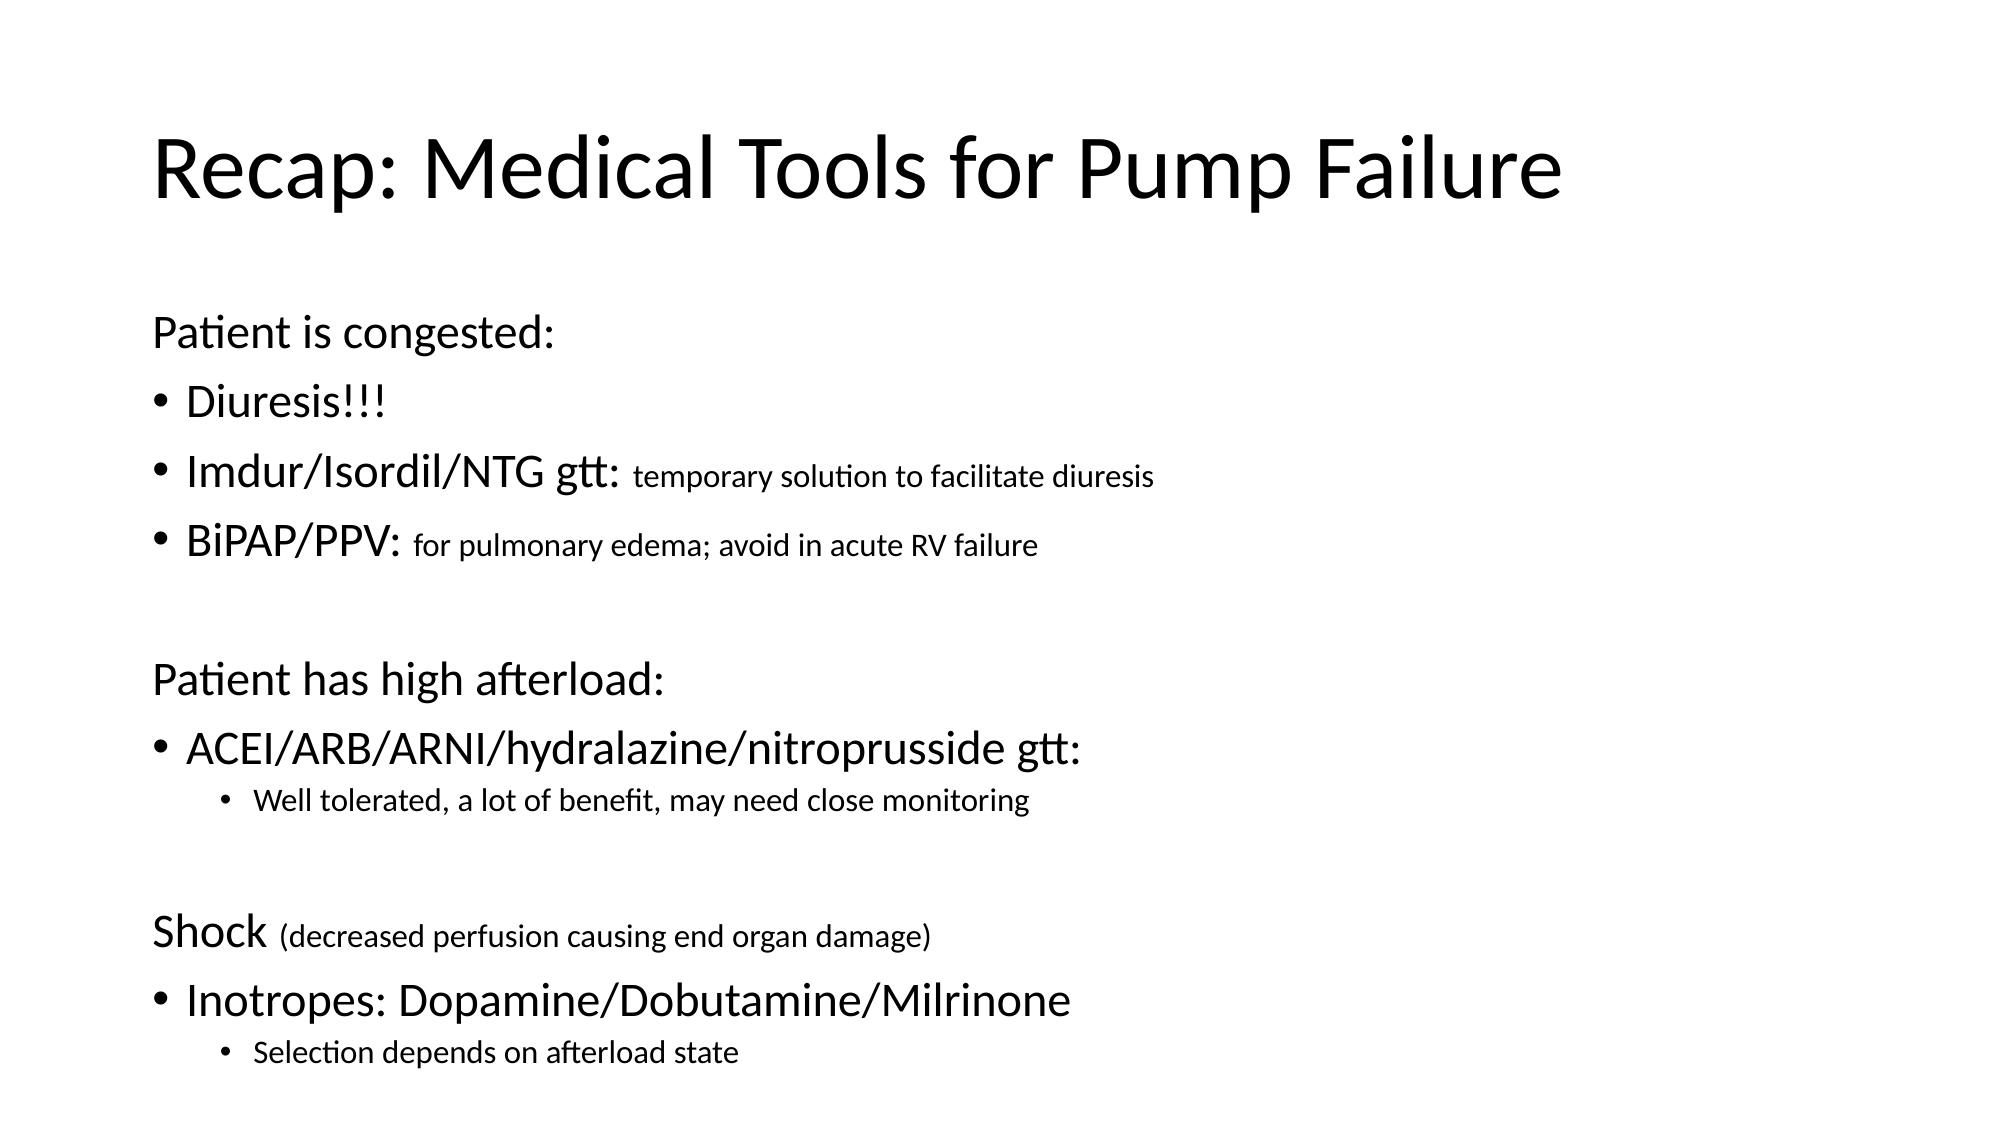

# Recap: Medical Tools for Pump Failure
Patient is congested:
Diuresis!!!
Imdur/Isordil/NTG gtt: temporary solution to facilitate diuresis
BiPAP/PPV: for pulmonary edema; avoid in acute RV failure

Patient has high afterload:
ACEI/ARB/ARNI/hydralazine/nitroprusside gtt:
Well tolerated, a lot of benefit, may need close monitoring

Shock (decreased perfusion causing end organ damage)
Inotropes: Dopamine/Dobutamine/Milrinone
Selection depends on afterload state